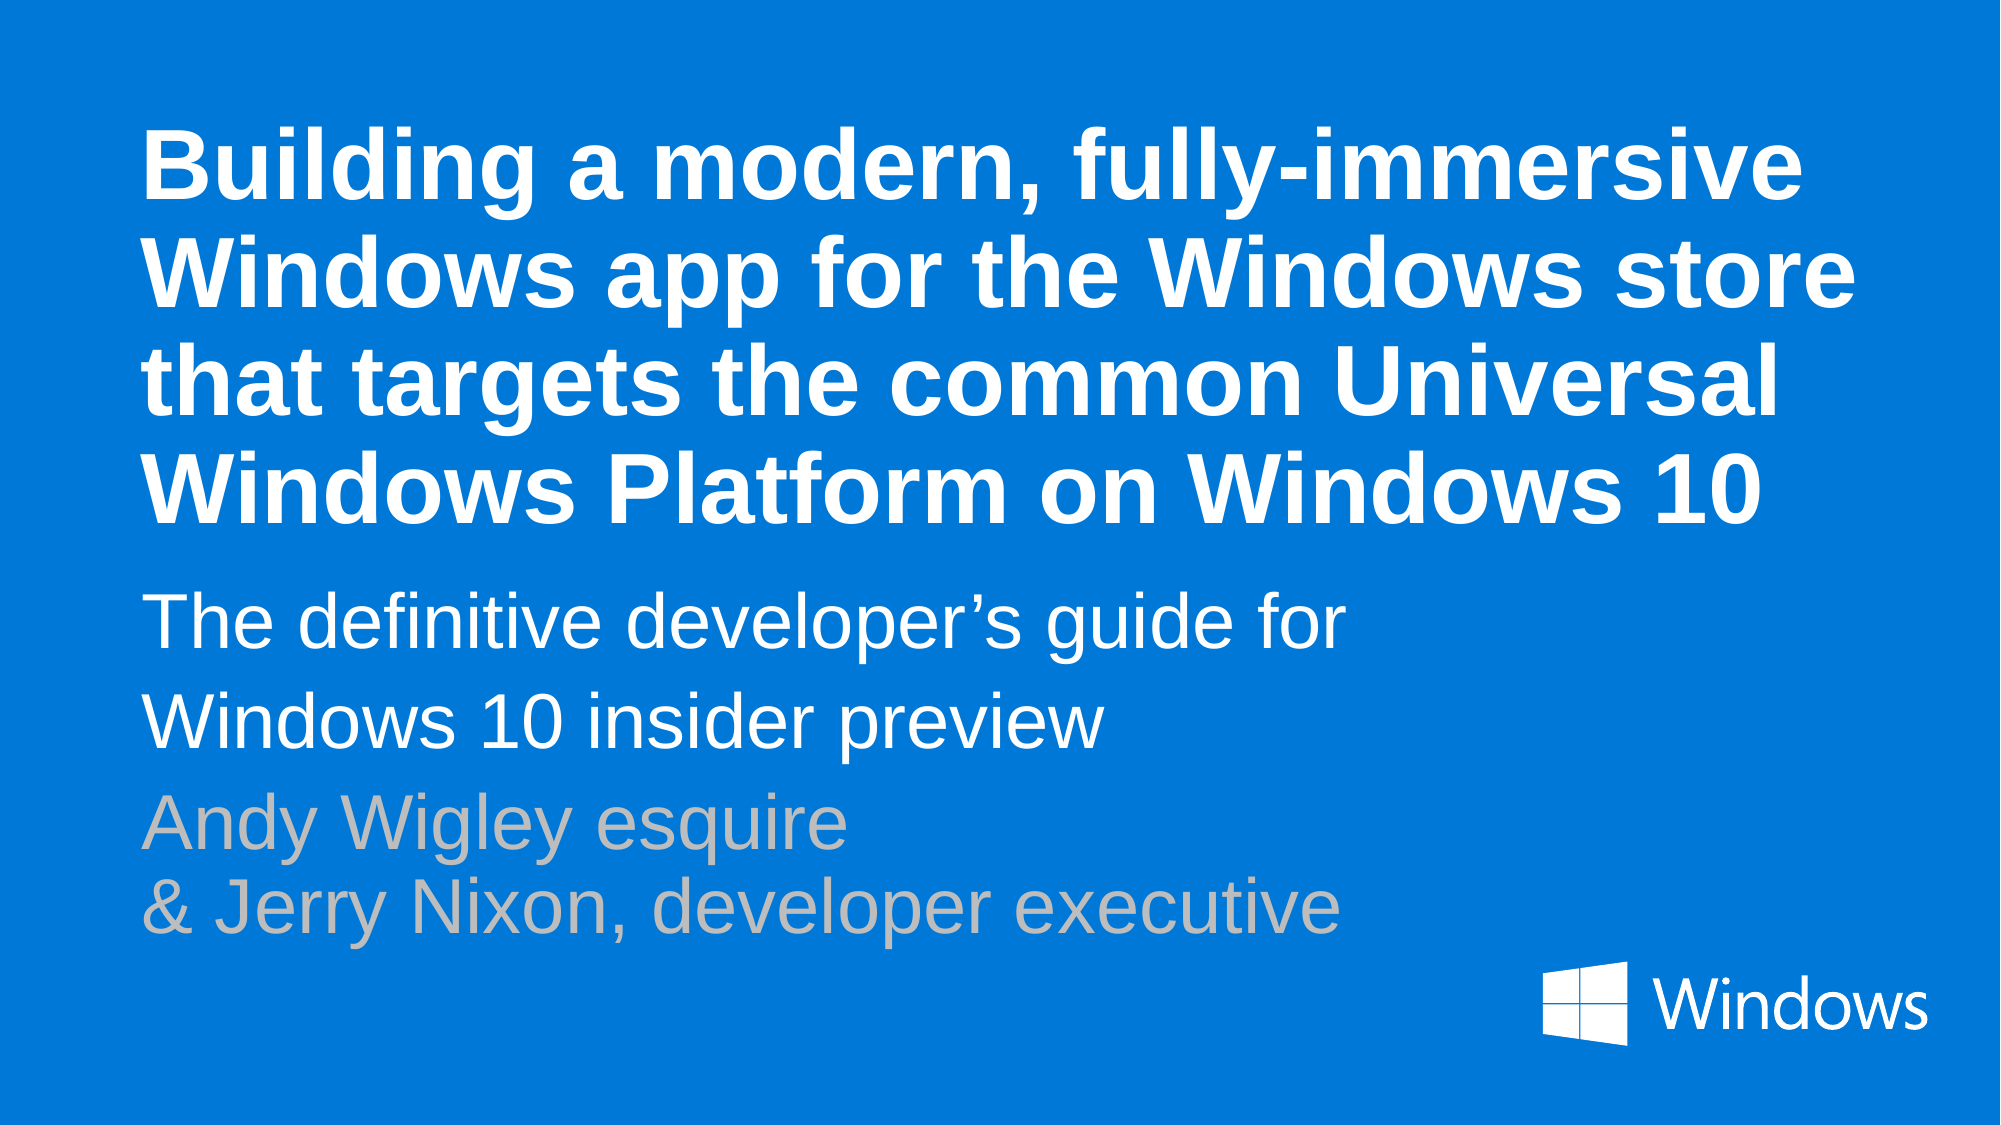

# Building a modern, fully-immersive Windows app for the Windows store that targets the common Universal Windows Platform on Windows 10
The definitive developer’s guide for
Windows 10 insider preview
Andy Wigley esquire
& Jerry Nixon, developer executive